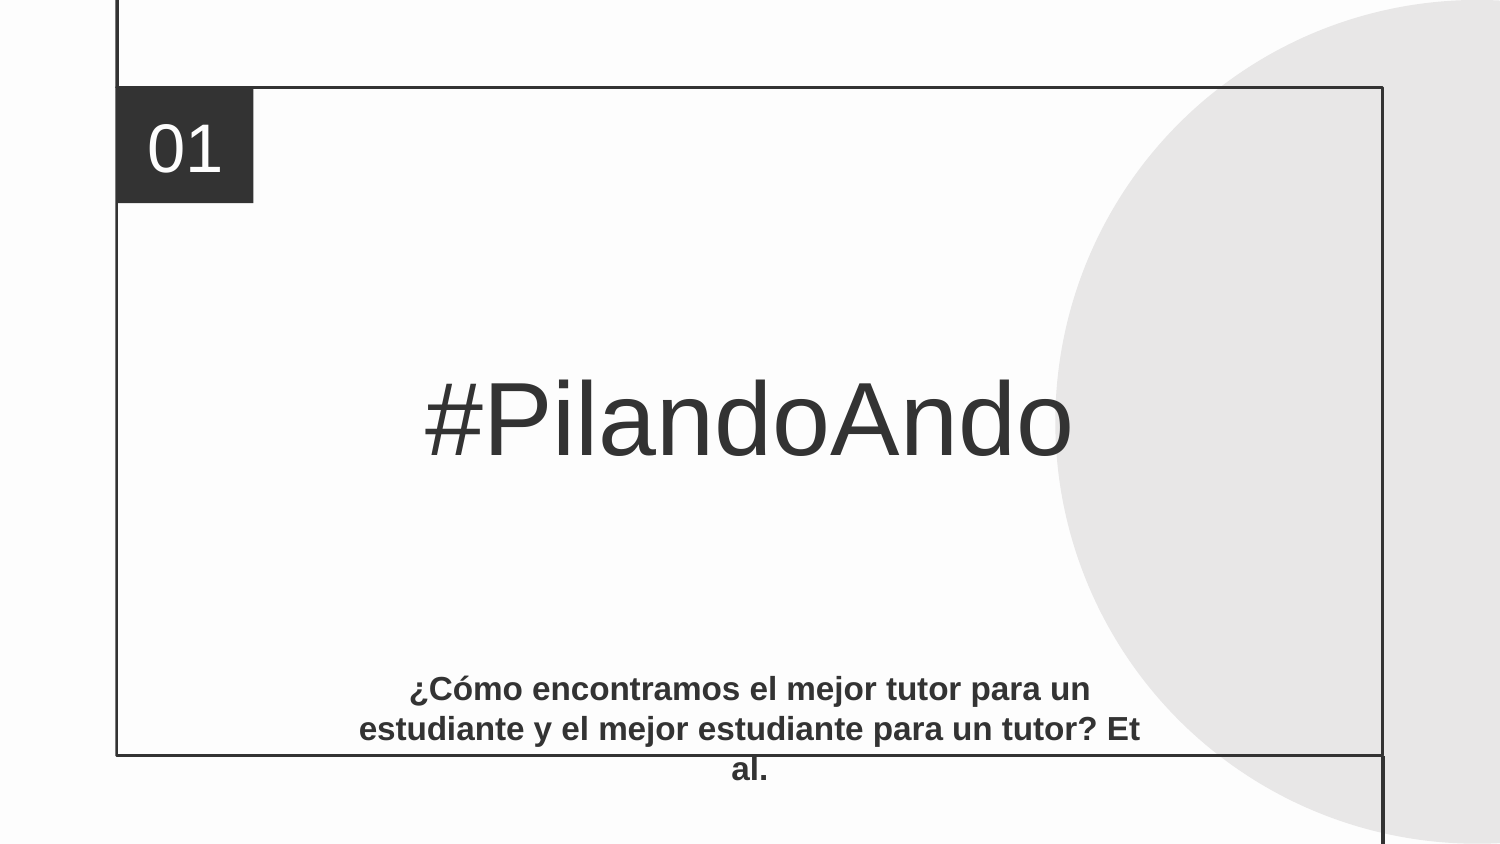

01
# #PilandoAndo
¿Cómo encontramos el mejor tutor para un estudiante y el mejor estudiante para un tutor? Et al.